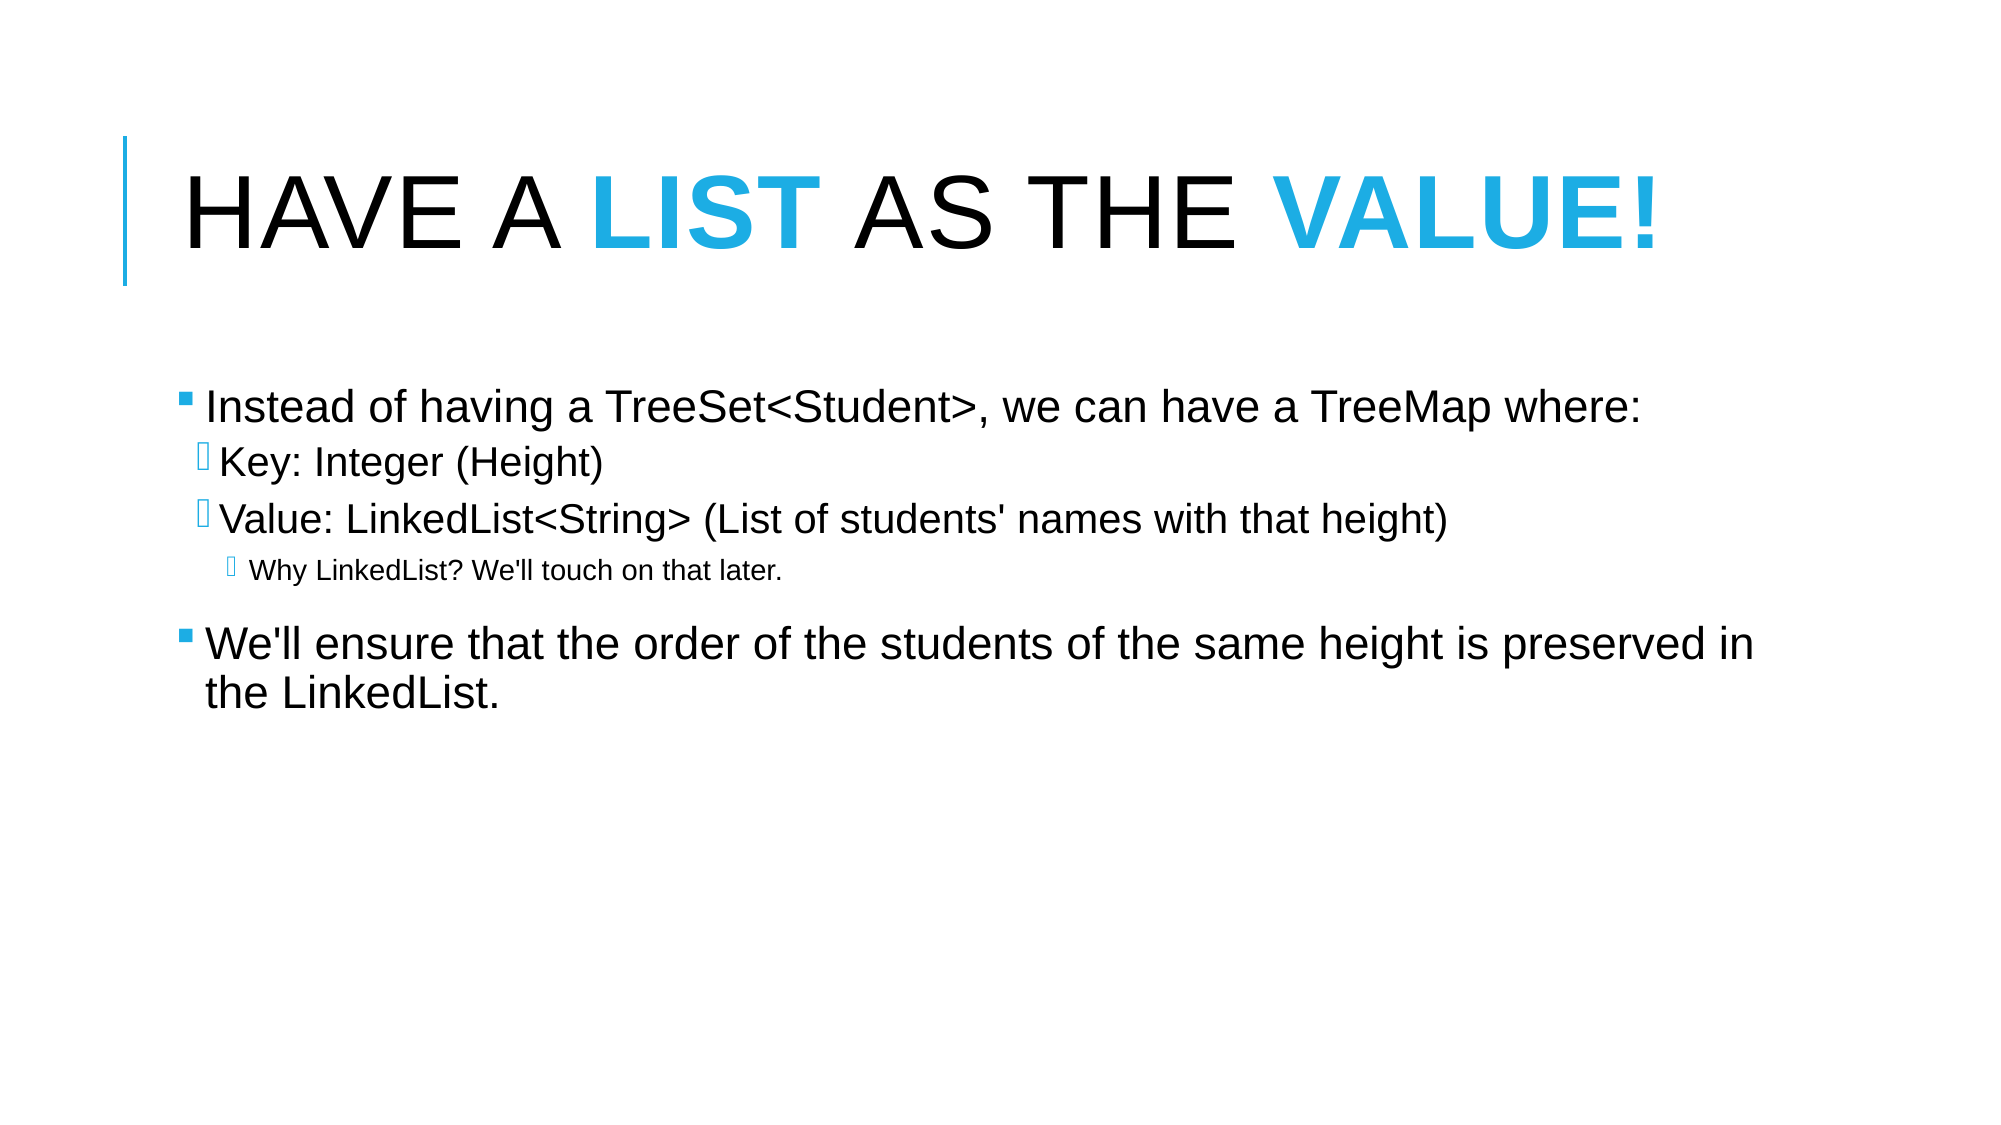

# Have a list as the value!
Instead of having a TreeSet<Student>, we can have a TreeMap where:
Key: Integer (Height)
Value: LinkedList<String> (List of students' names with that height)
Why LinkedList? We'll touch on that later.
We'll ensure that the order of the students of the same height is preserved in the LinkedList.